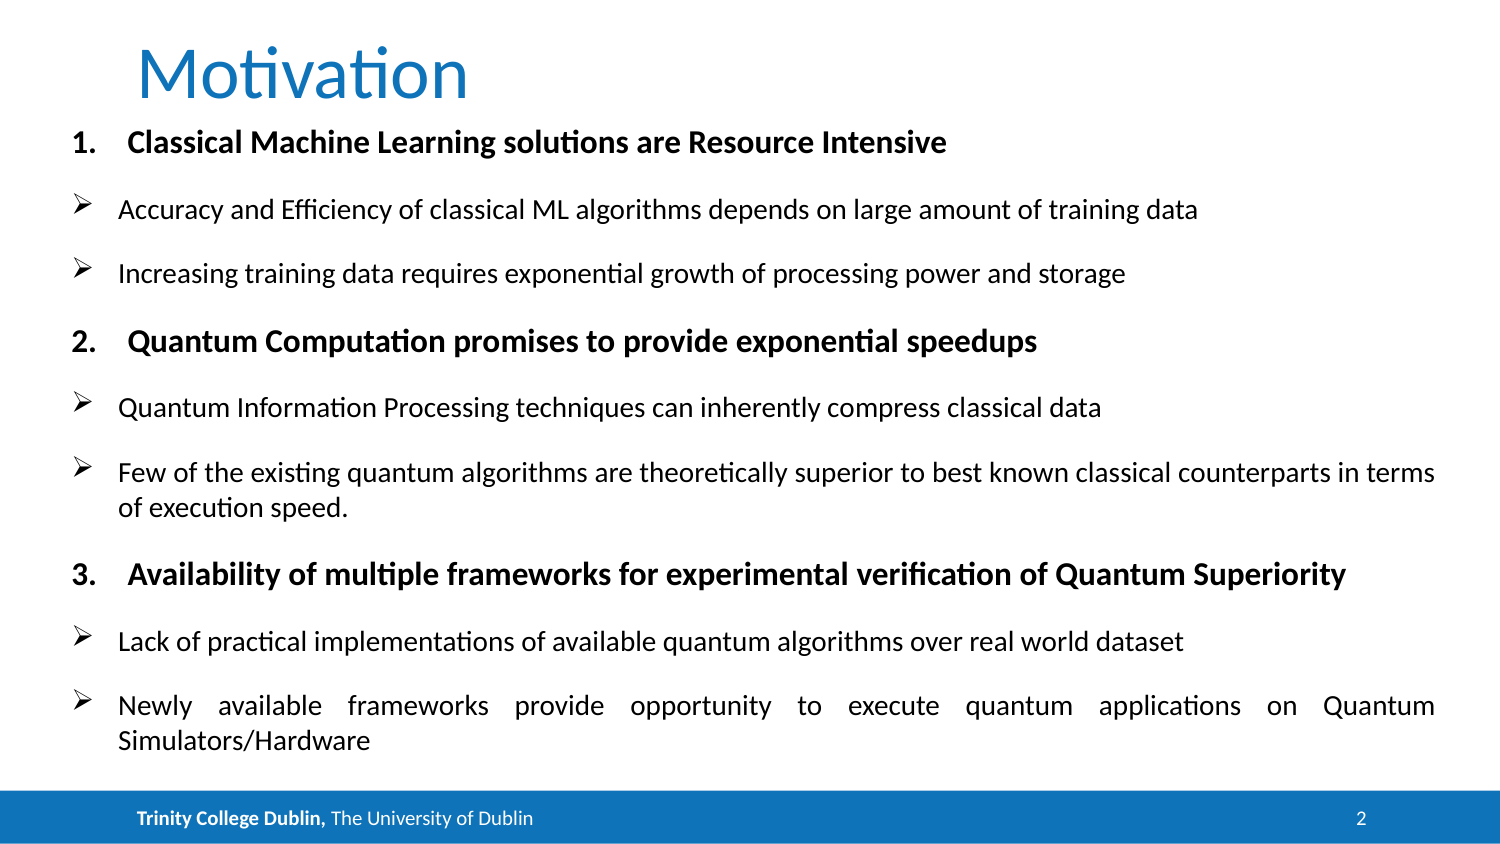

# Motivation
Classical Machine Learning solutions are Resource Intensive
Accuracy and Efficiency of classical ML algorithms depends on large amount of training data
Increasing training data requires exponential growth of processing power and storage
Quantum Computation promises to provide exponential speedups
Quantum Information Processing techniques can inherently compress classical data
Few of the existing quantum algorithms are theoretically superior to best known classical counterparts in terms of execution speed.
Availability of multiple frameworks for experimental verification of Quantum Superiority
Lack of practical implementations of available quantum algorithms over real world dataset
Newly available frameworks provide opportunity to execute quantum applications on Quantum Simulators/Hardware